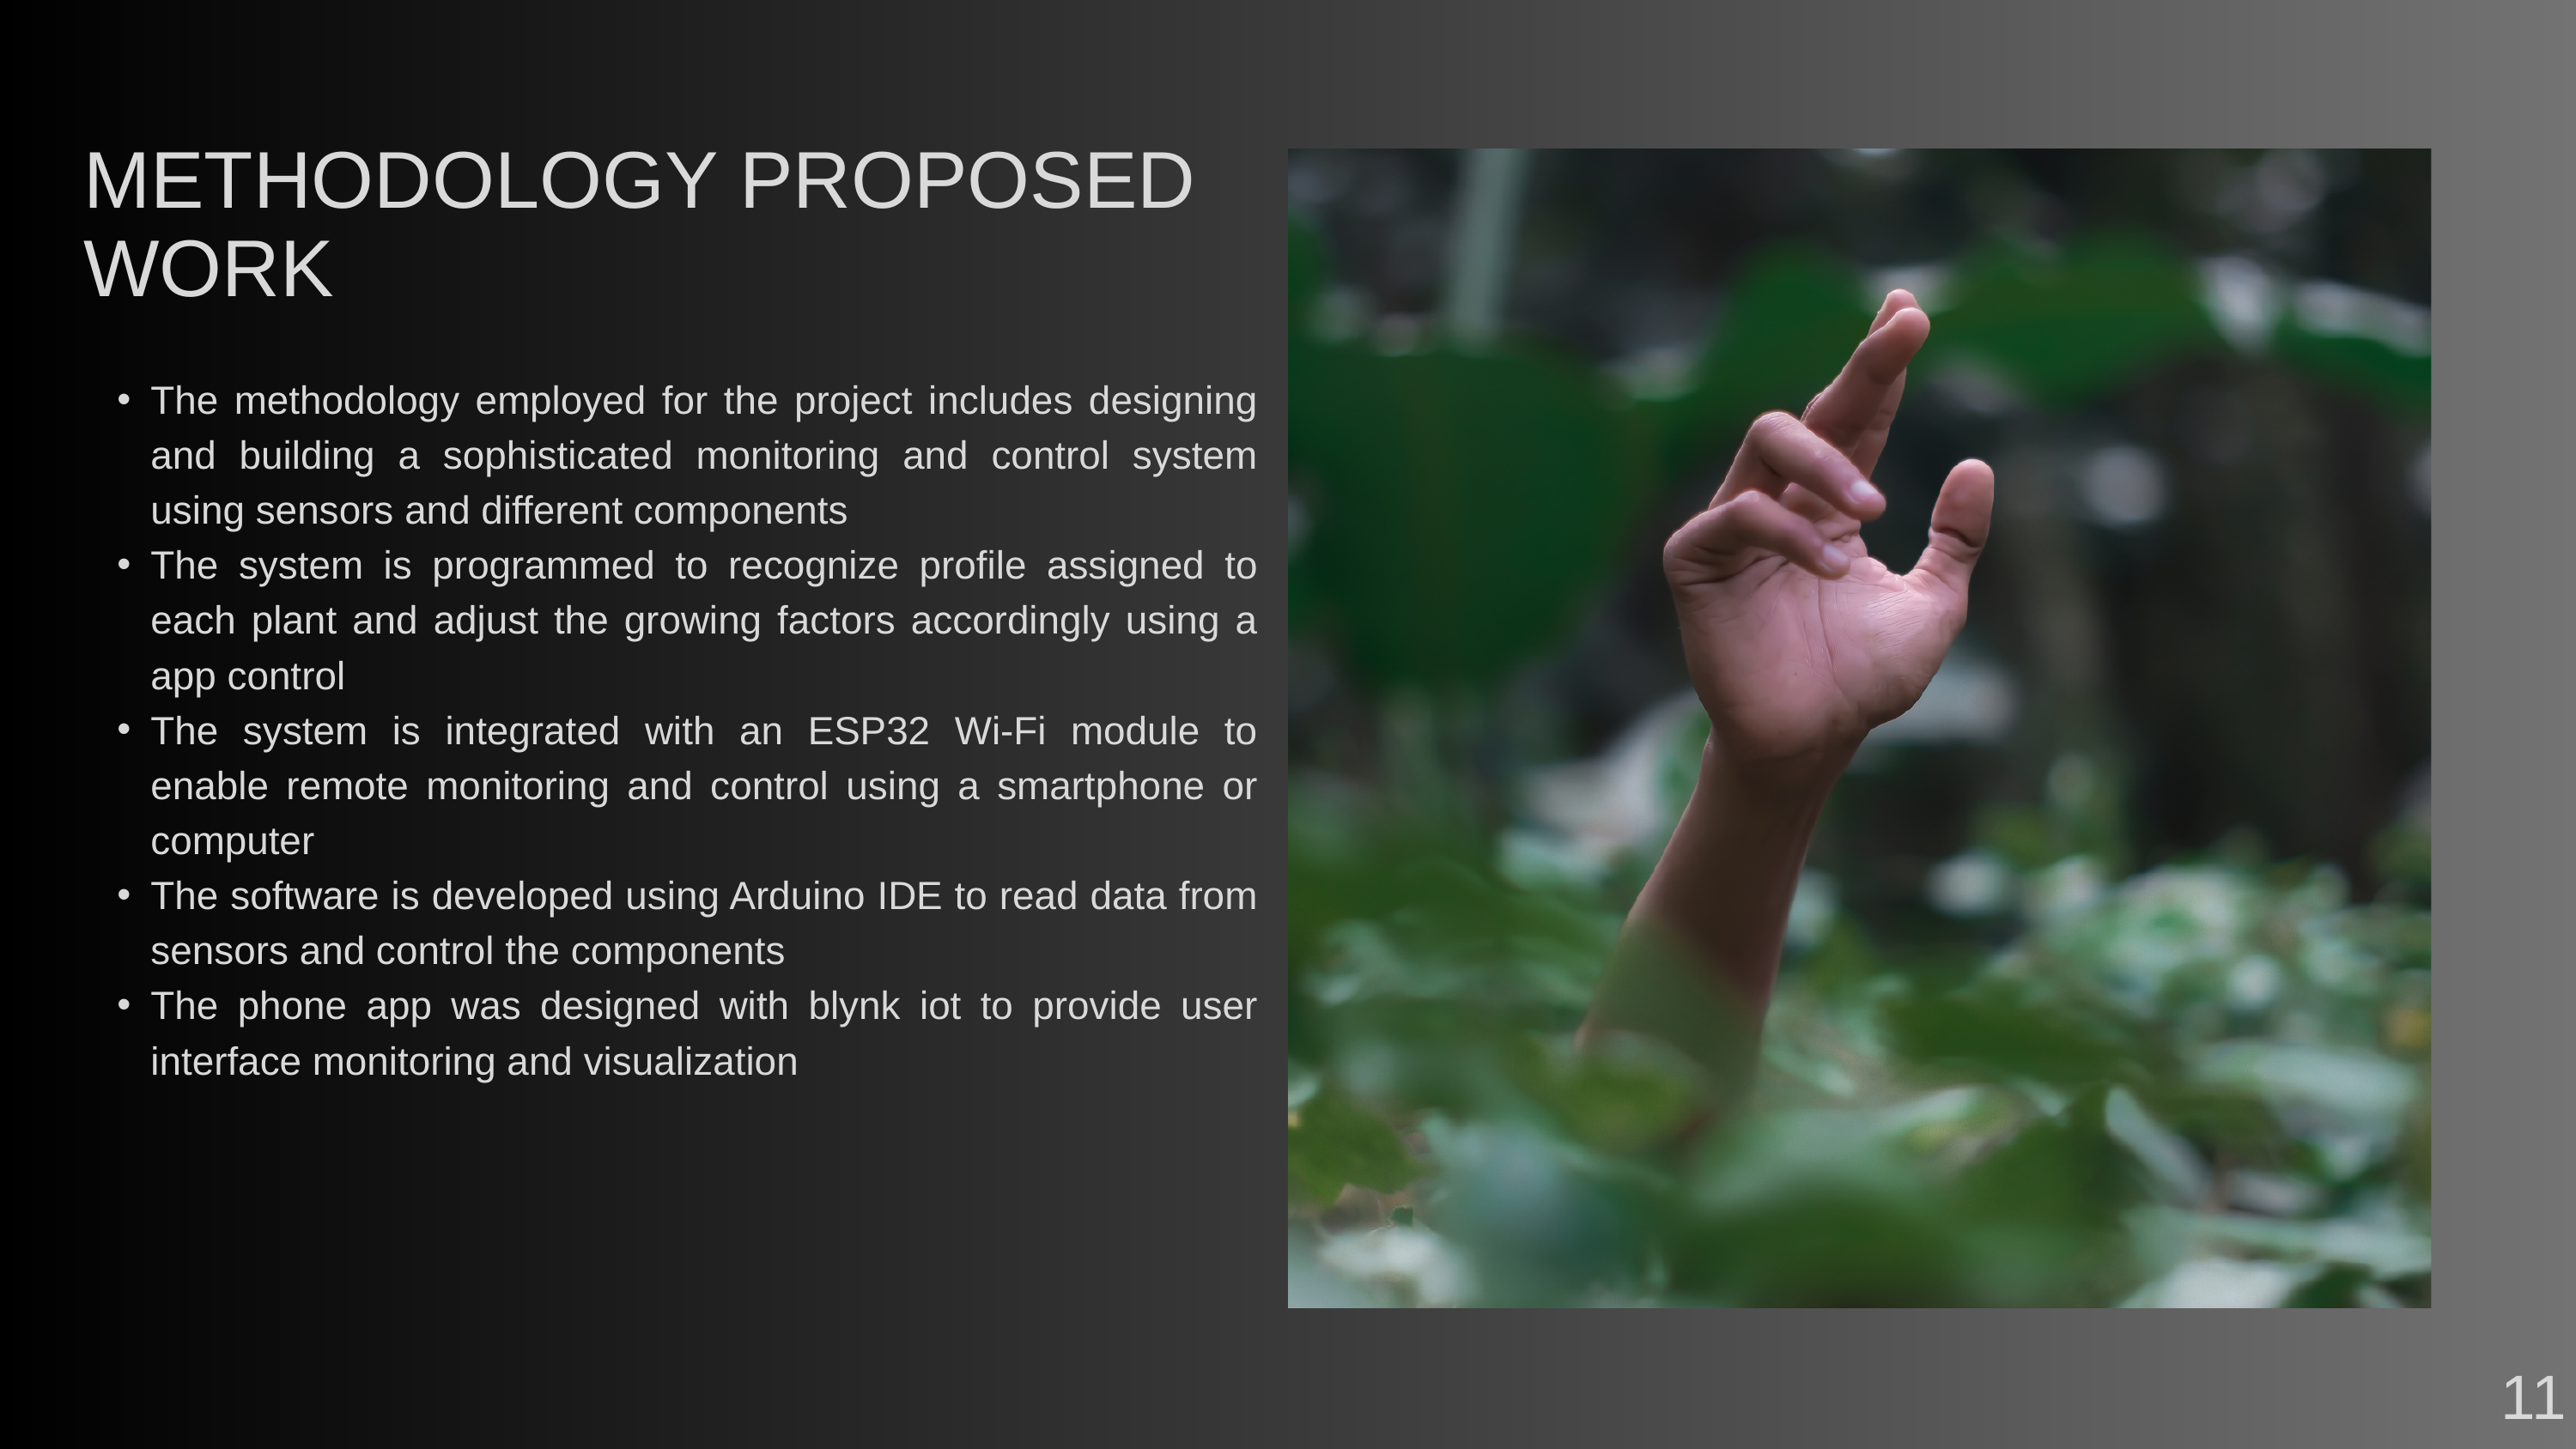

METHODOLOGY PROPOSED WORK
The methodology employed for the project includes designing and building a sophisticated monitoring and control system using sensors and different components
The system is programmed to recognize profile assigned to each plant and adjust the growing factors accordingly using a app control
The system is integrated with an ESP32 Wi-Fi module to enable remote monitoring and control using a smartphone or computer
The software is developed using Arduino IDE to read data from sensors and control the components
The phone app was designed with blynk iot to provide user interface monitoring and visualization

11